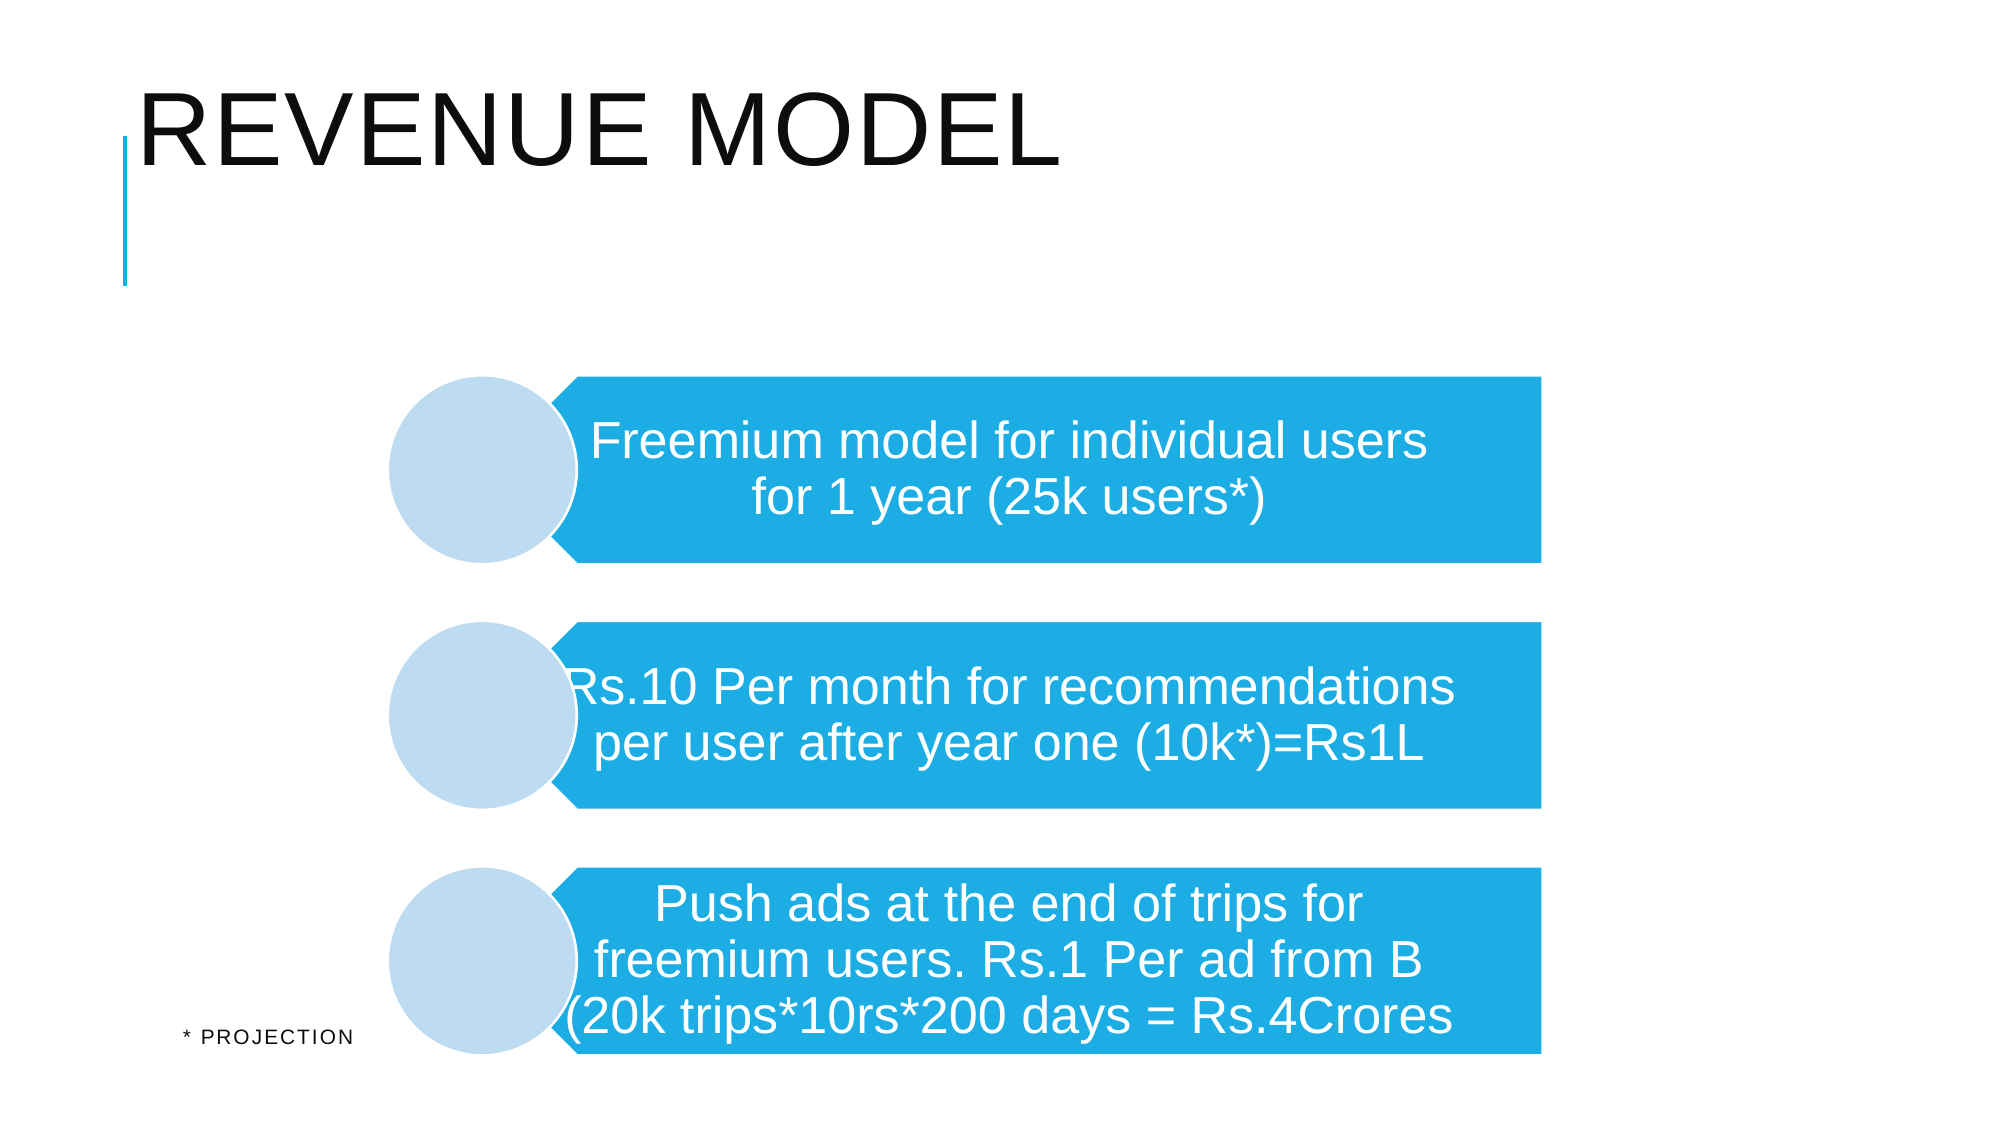

# Revenue Model
Freemium model for individual users for 1 year (25k users*)
Rs.10 Per month for recommendations per user after year one (10k*)=Rs1L
Push ads at the end of trips for freemium users. Rs.1 Per ad from B (20k trips*10rs*200 days = Rs.4Crores
* Projection